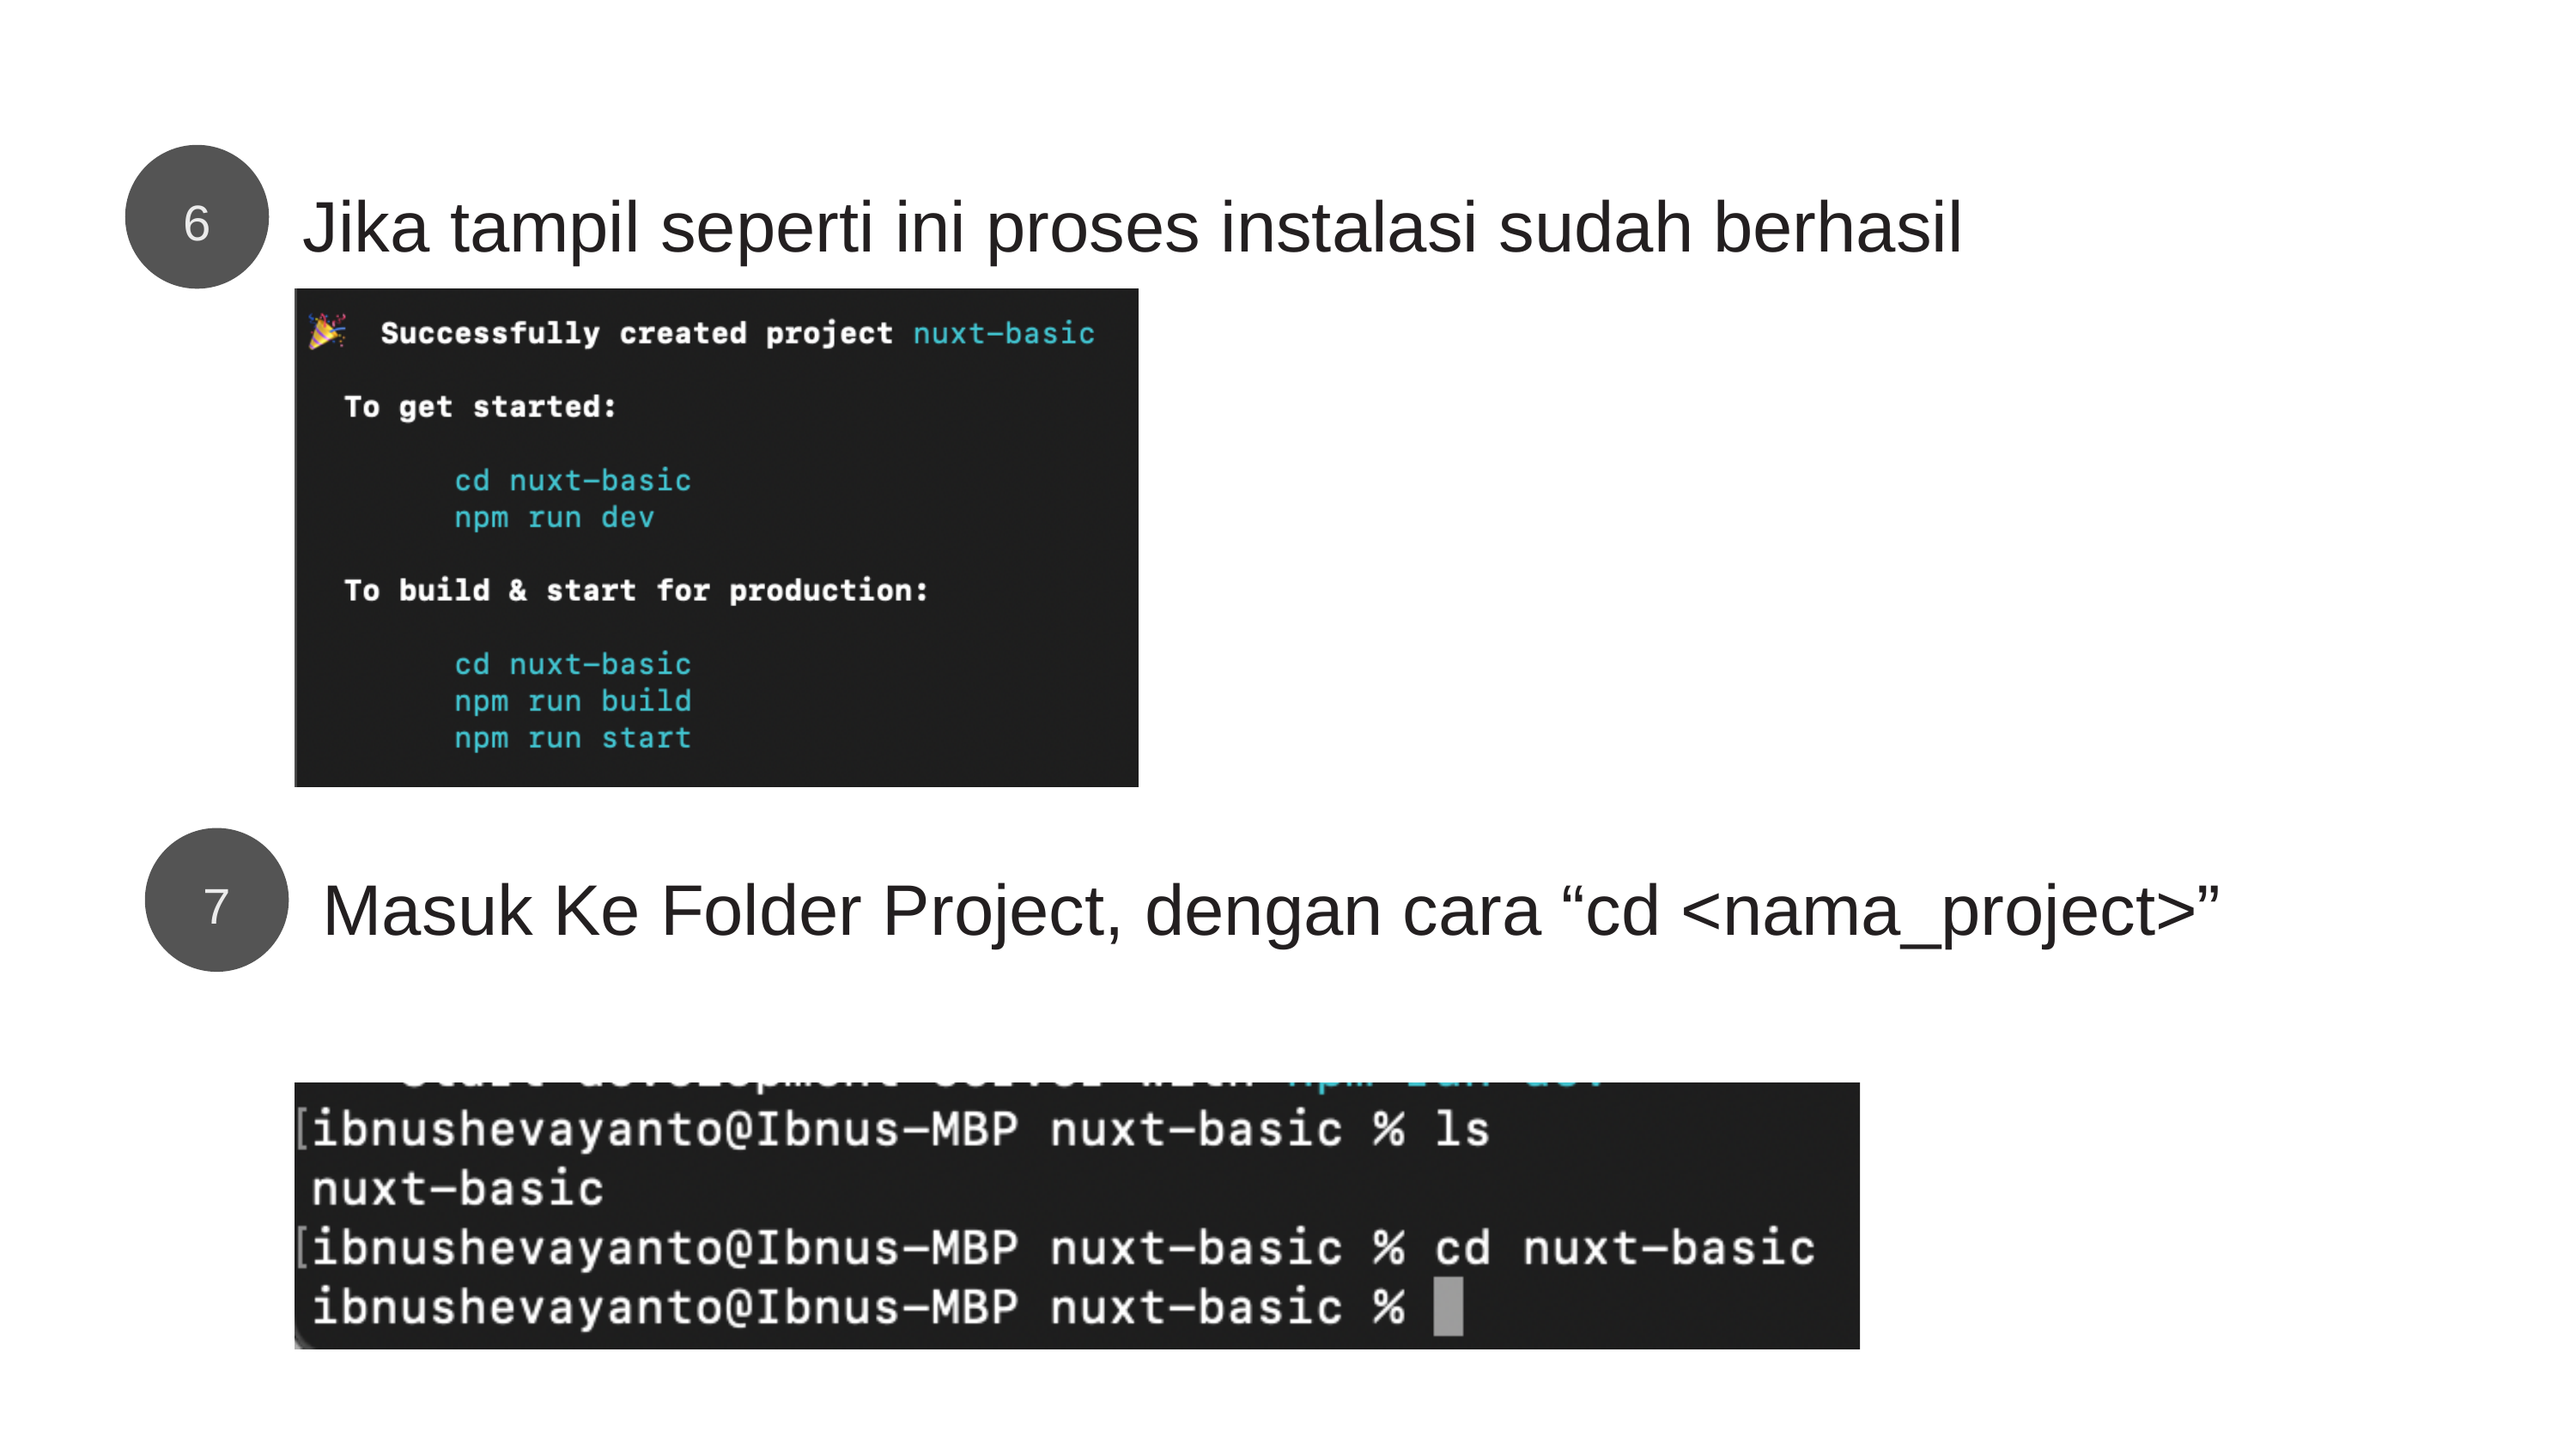

Jika tampil seperti ini proses instalasi sudah berhasil
6

Masuk Ke Folder Project, dengan cara “cd <nama_project>”
7